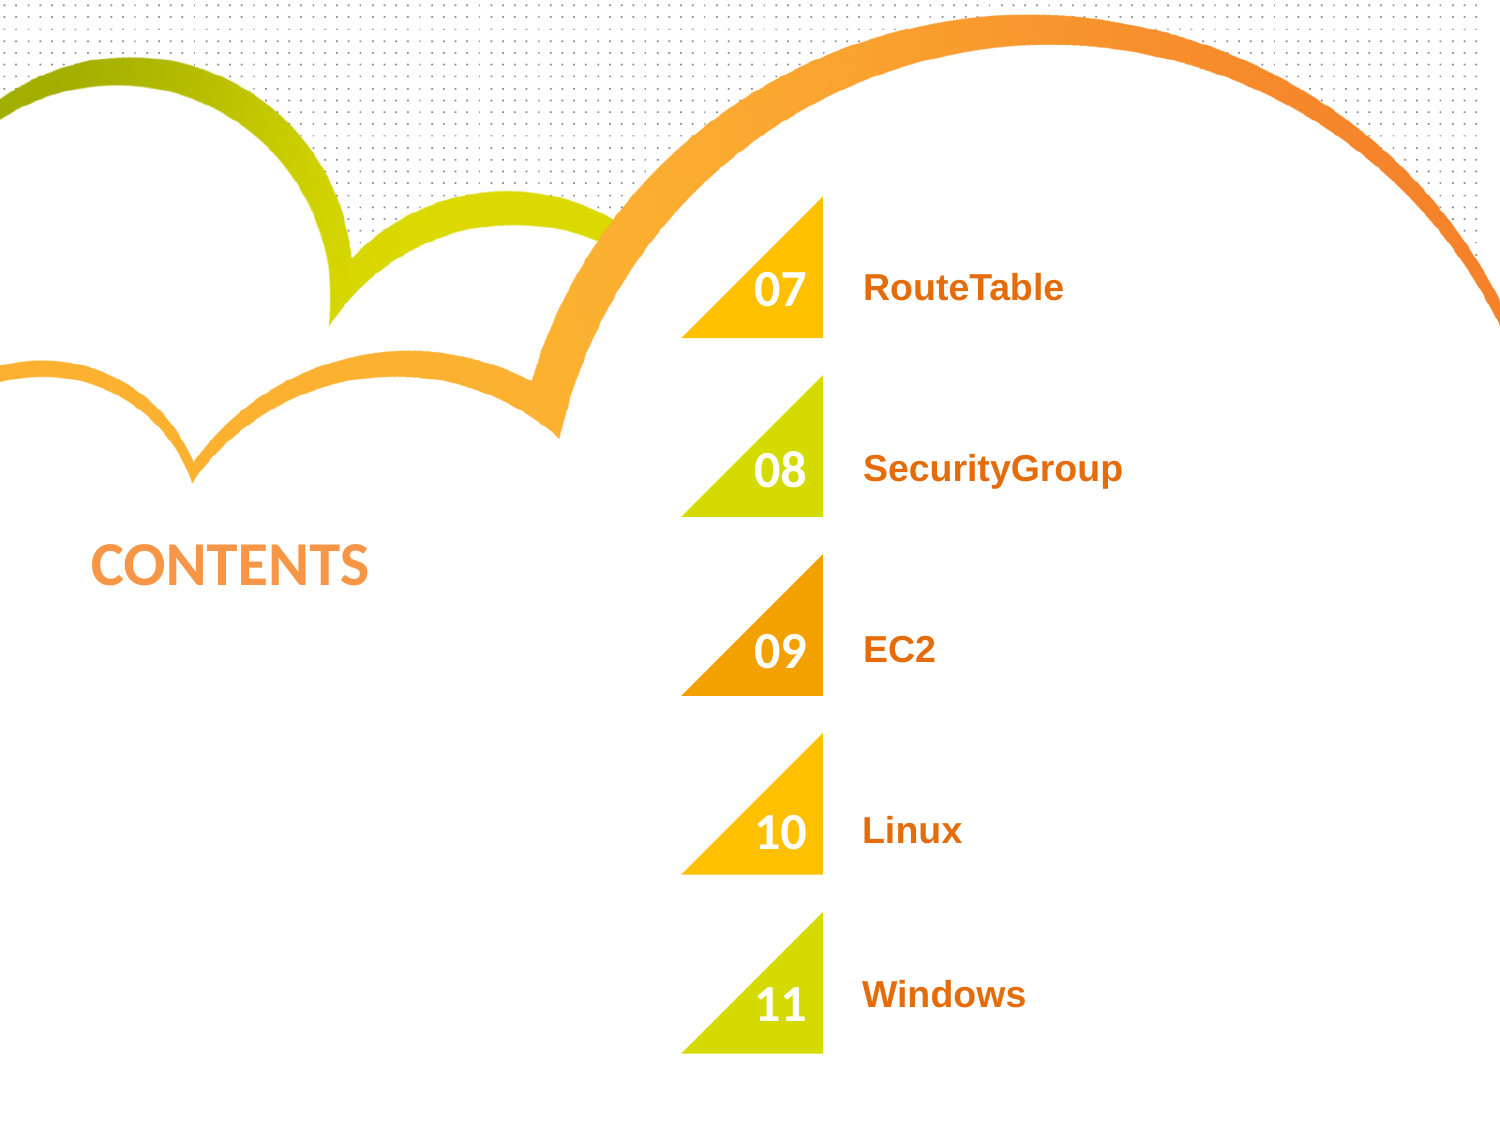

07
RouteTable

08
SecurityGroup
CONTENTS

09
EC2

10
Linux

11
Windows